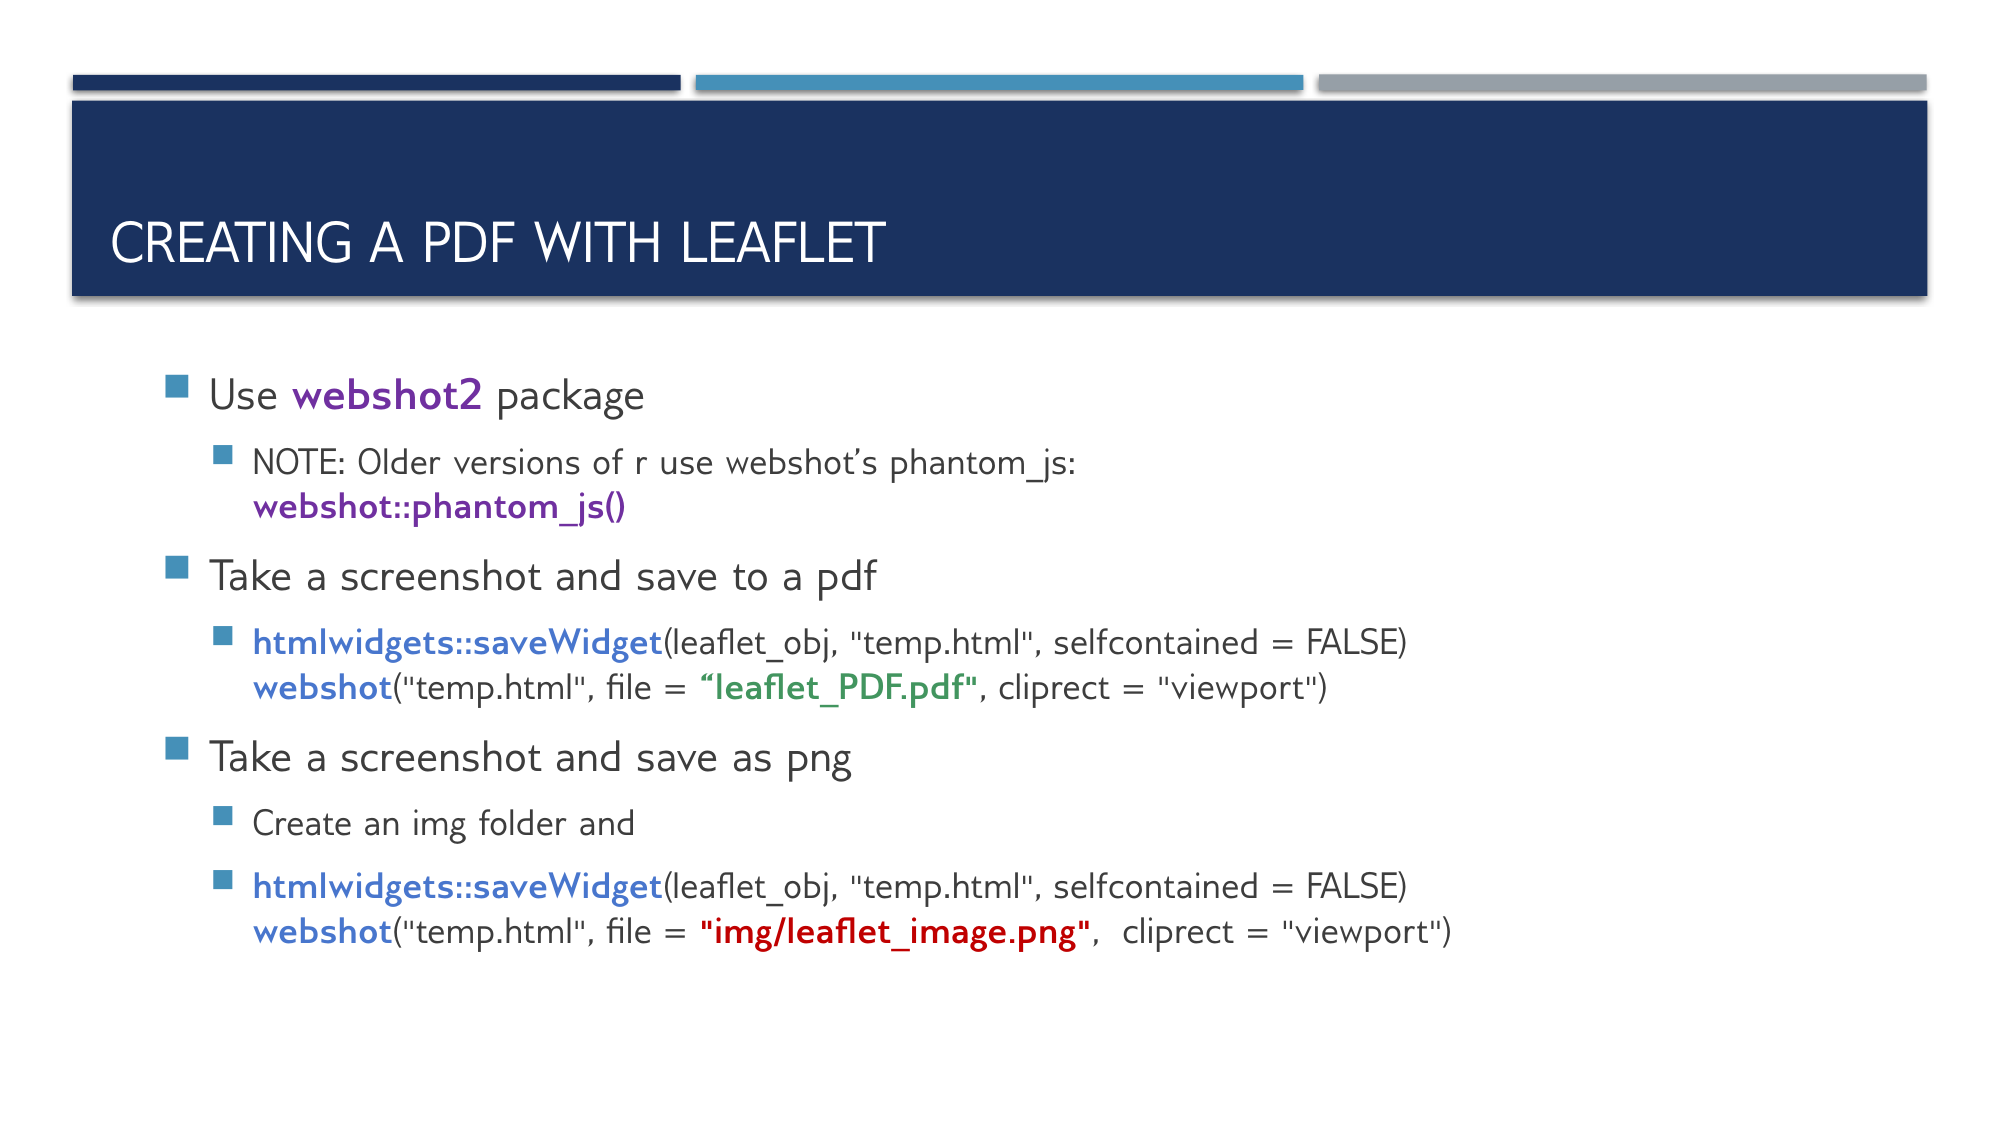

# Creating a PDF with Leaflet
Use webshot2 package
NOTE: Older versions of r use webshot’s phantom_js:
webshot::phantom_js()
Take a screenshot and save to a pdf
htmlwidgets::saveWidget(leaflet_obj, "temp.html", selfcontained = FALSE)
webshot("temp.html", file = “leaflet_PDF.pdf", cliprect = "viewport")
Take a screenshot and save as png
Create an img folder and
htmlwidgets::saveWidget(leaflet_obj, "temp.html", selfcontained = FALSE)
webshot("temp.html", file = "img/leaflet_image.png",  cliprect = "viewport")